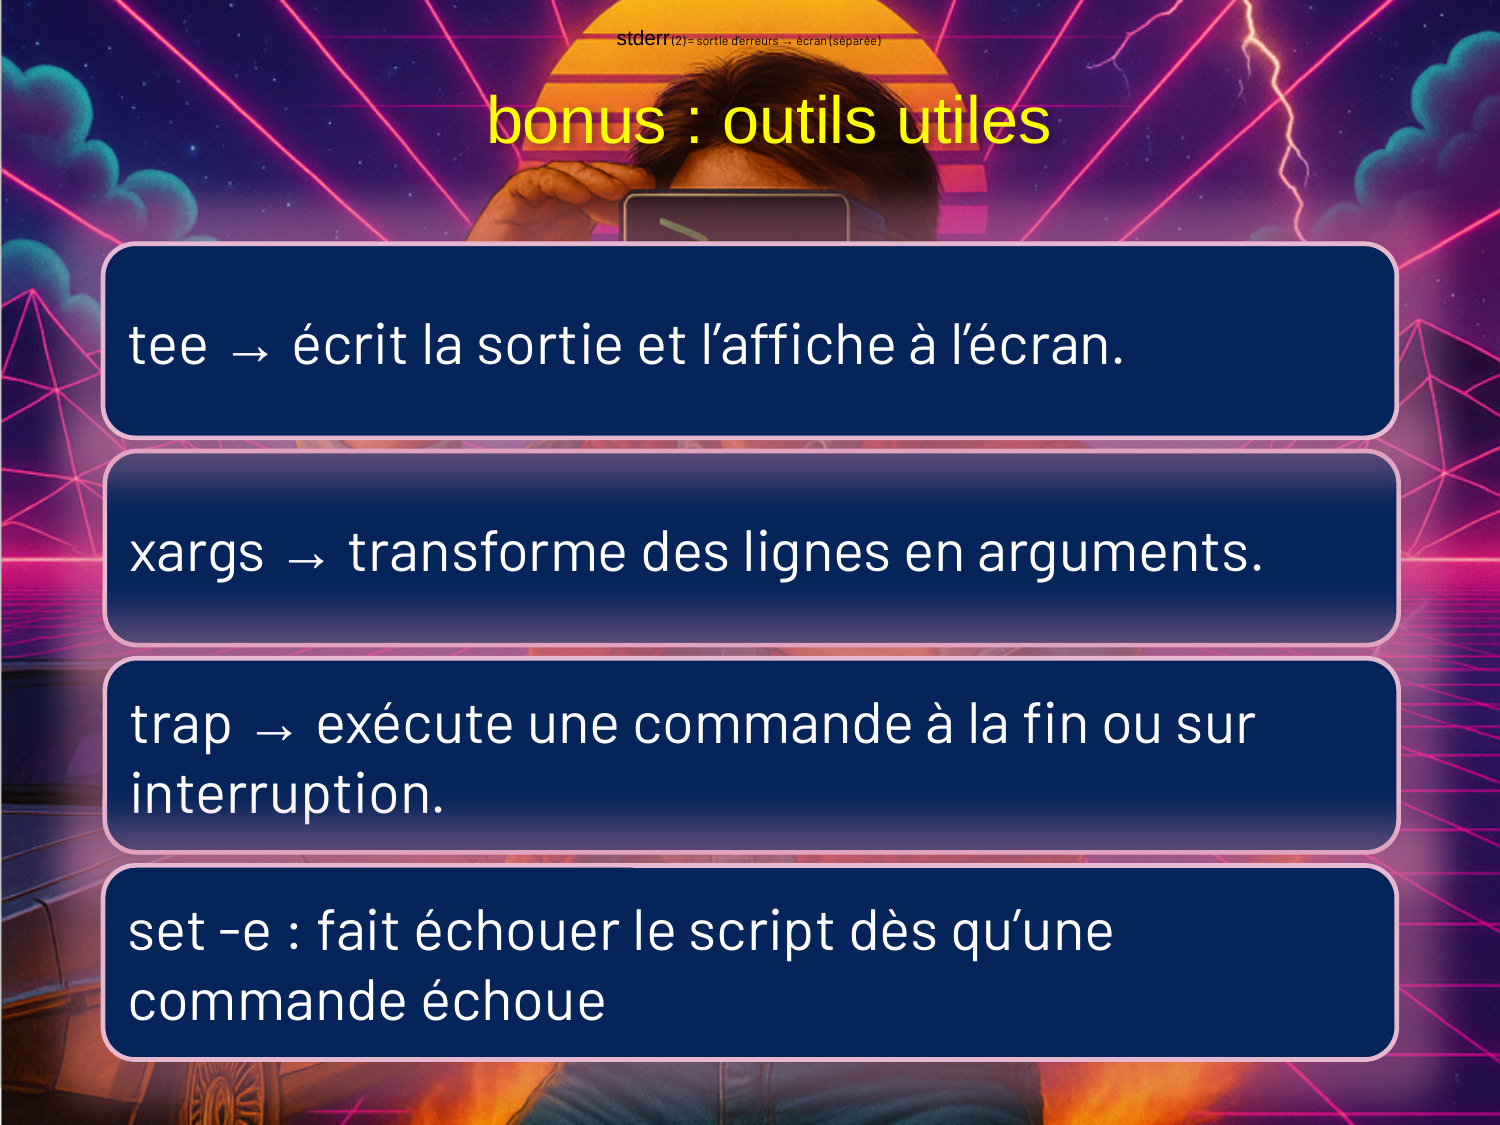

stderr (2) = sortie d’erreurs → écran (séparée)

# bonus : outils utiles
tee → écrit la sortie et l’affiche à l’écran.
xargs → transforme des lignes en arguments.

trap → exécute une commande à la fin ou sur interruption.
set -e : fait échouer le script dès qu’une commande échoue